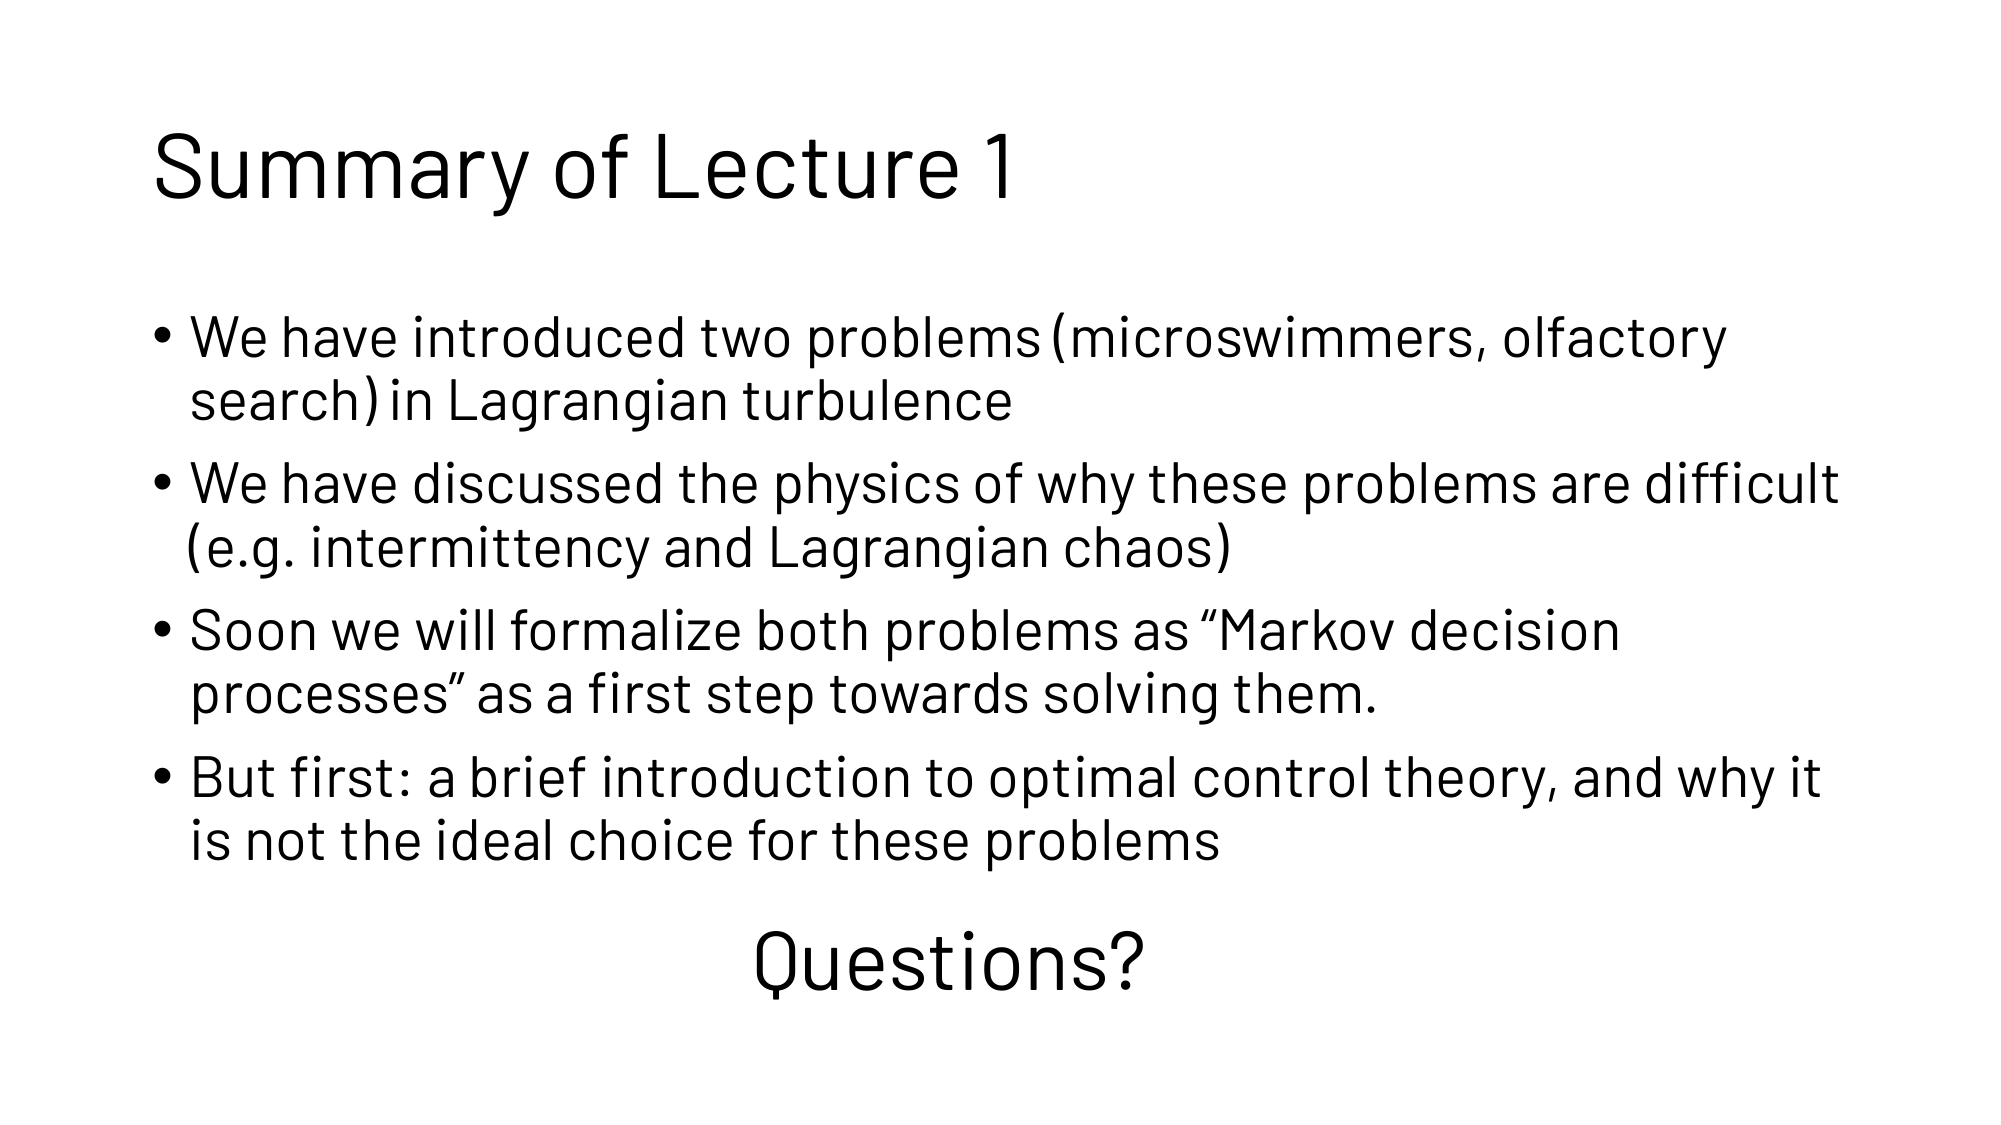

# Summary of Lecture 1
We have introduced two problems (microswimmers, olfactory search) in Lagrangian turbulence
We have discussed the physics of why these problems are difficult (e.g. intermittency and Lagrangian chaos)
Soon we will formalize both problems as “Markov decision processes” as a first step towards solving them.
But first: a brief introduction to optimal control theory, and why it is not the ideal choice for these problems

Questions?